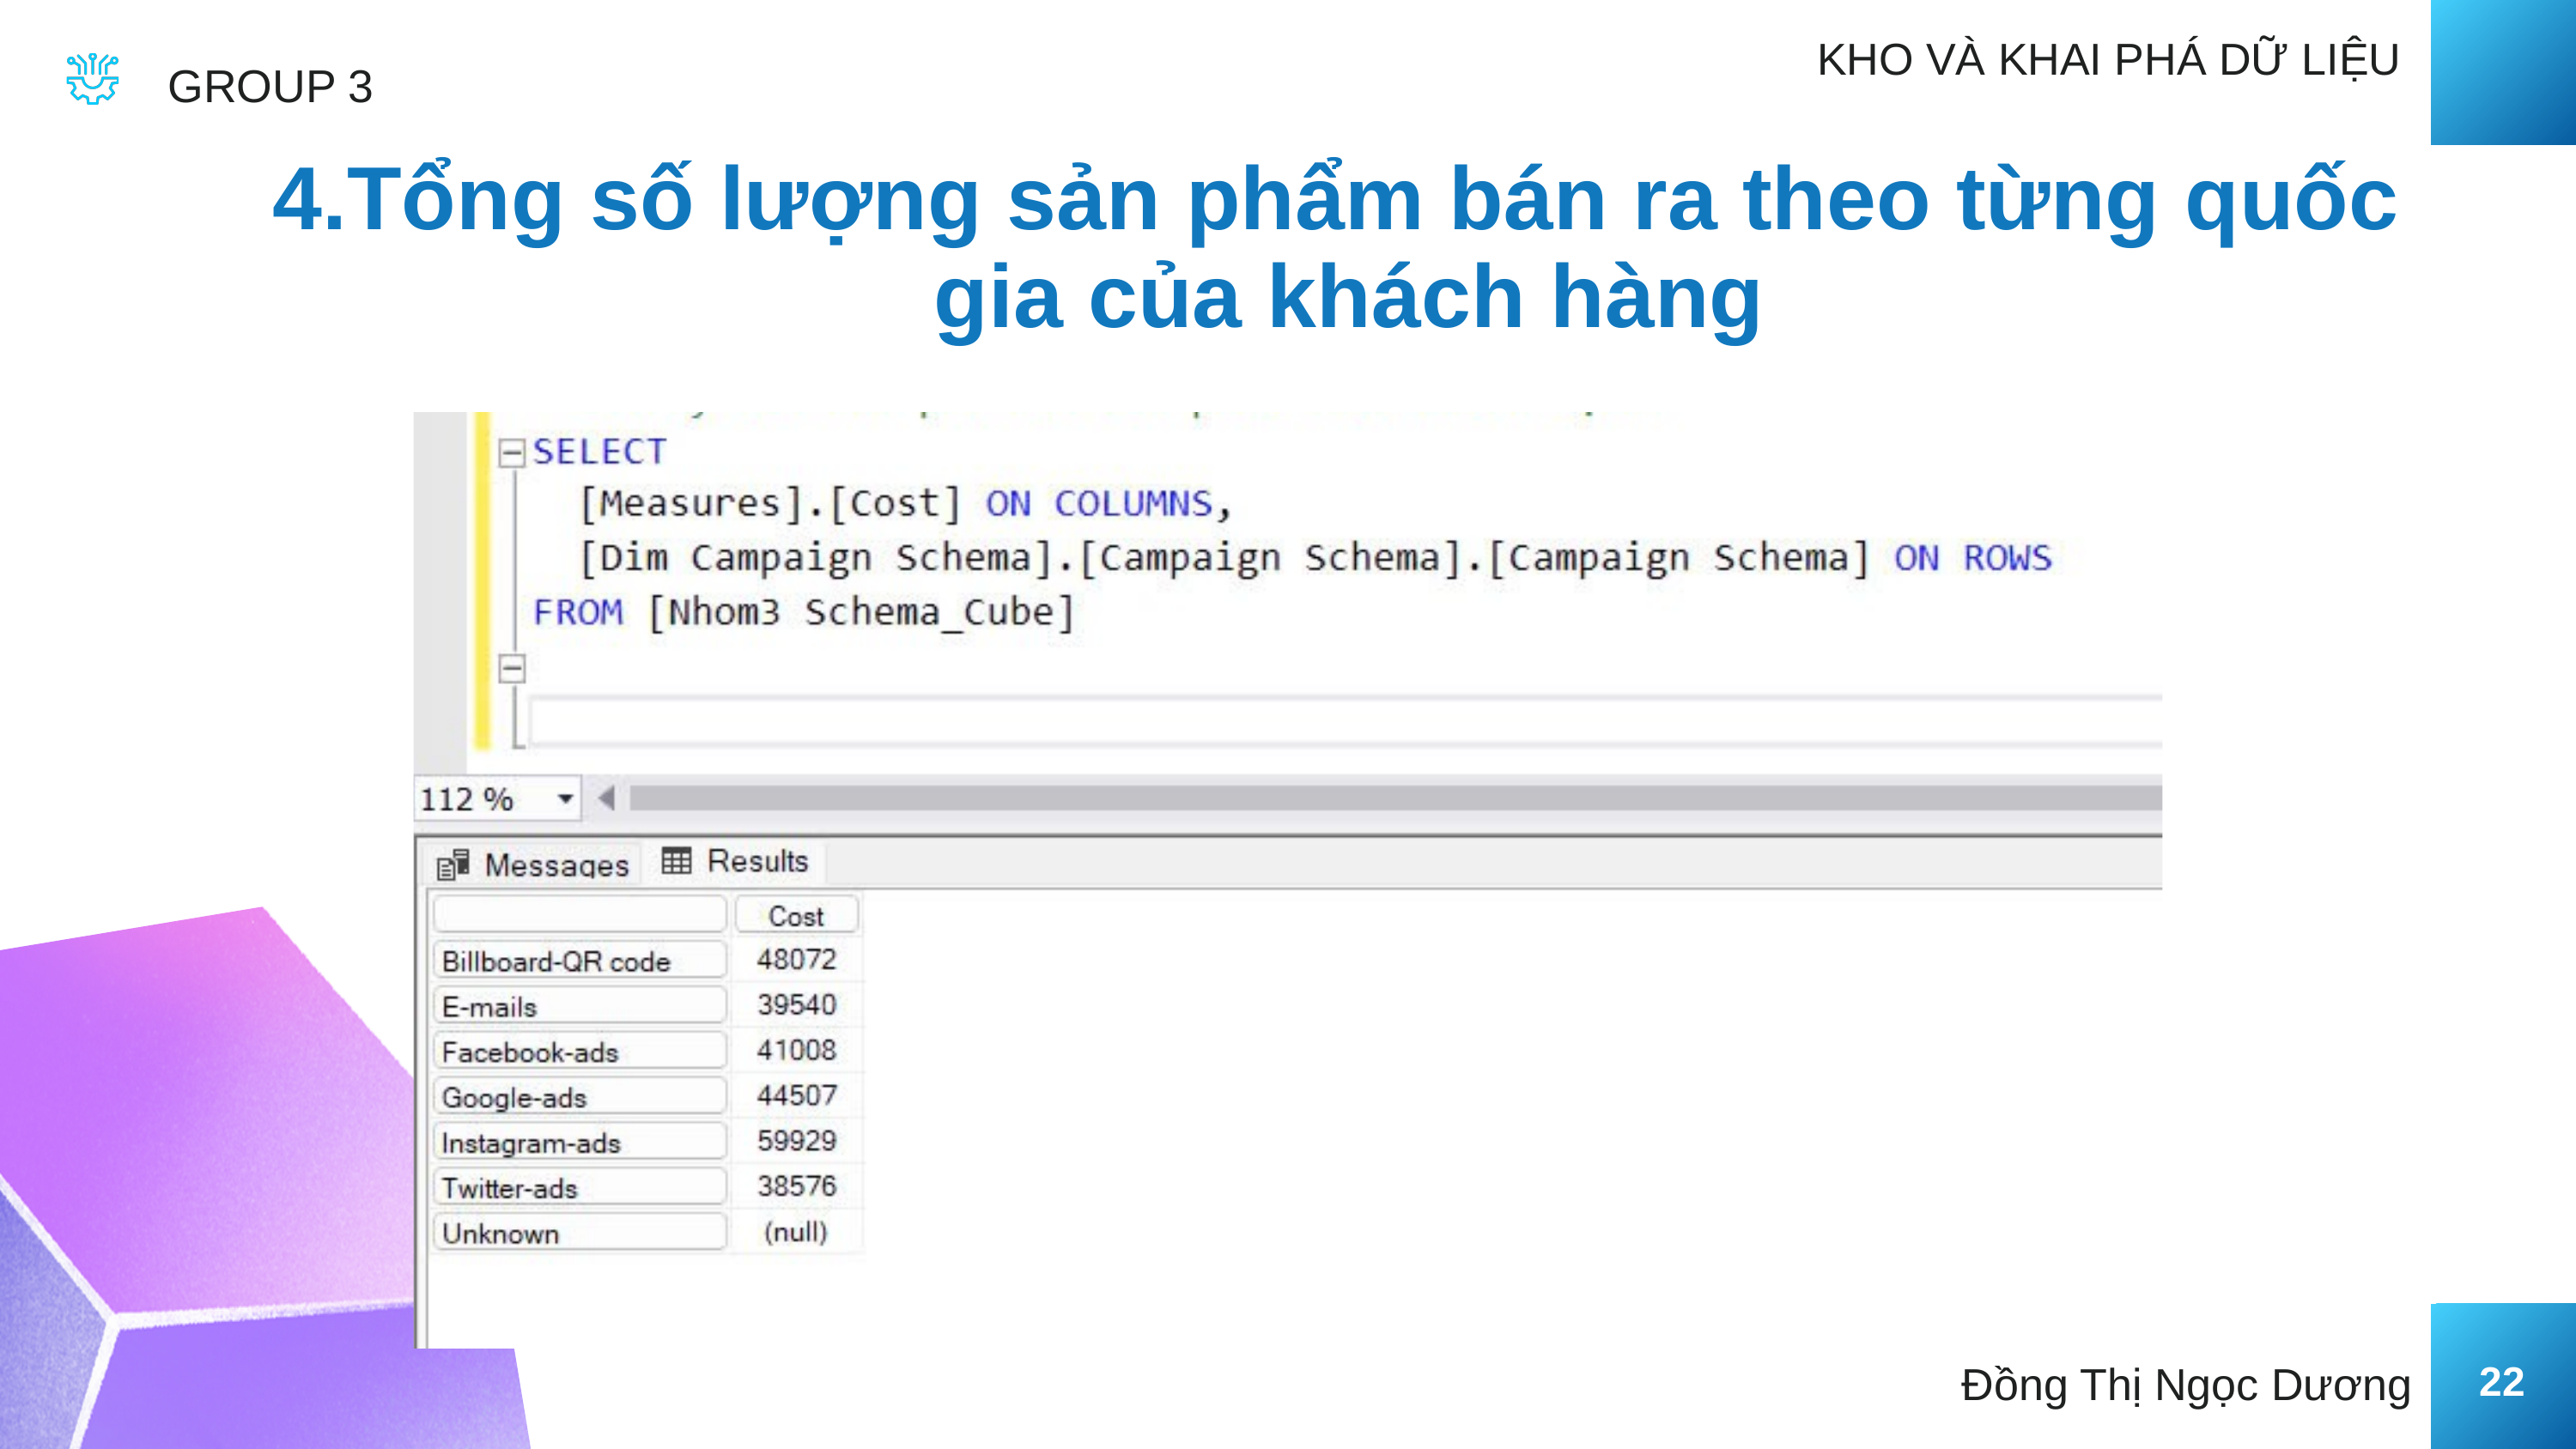

KHO VÀ KHAI PHÁ DỮ LIỆU
GROUP 3

4.Tổng số lượng sản phẩm bán ra theo từng quốc
 gia của khách hàng

Đồng Thị Ngọc Dương
22